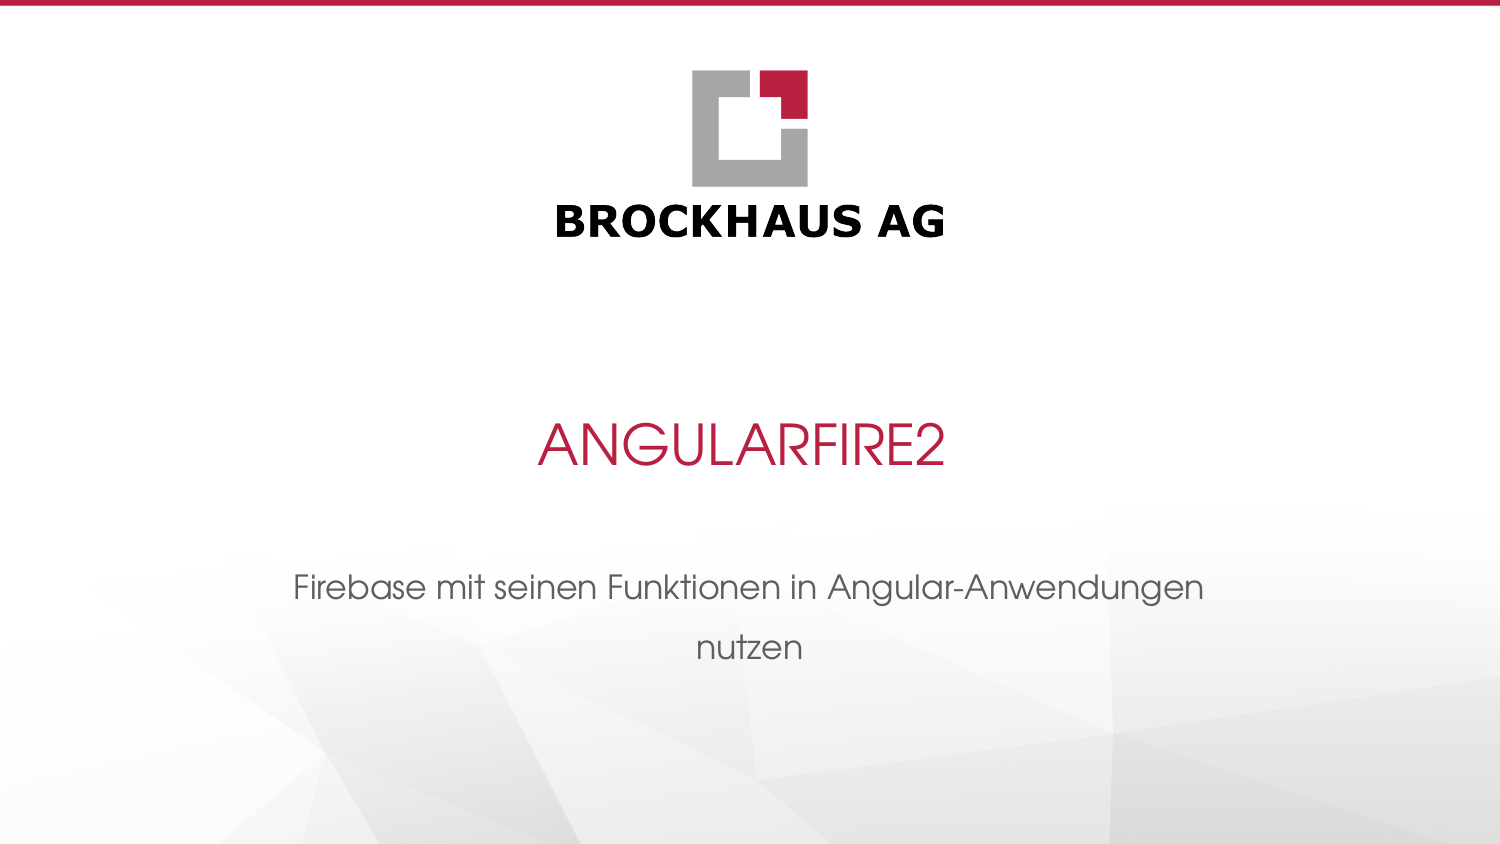

# Angularfire2
Firebase mit seinen Funktionen in Angular-Anwendungen nutzen